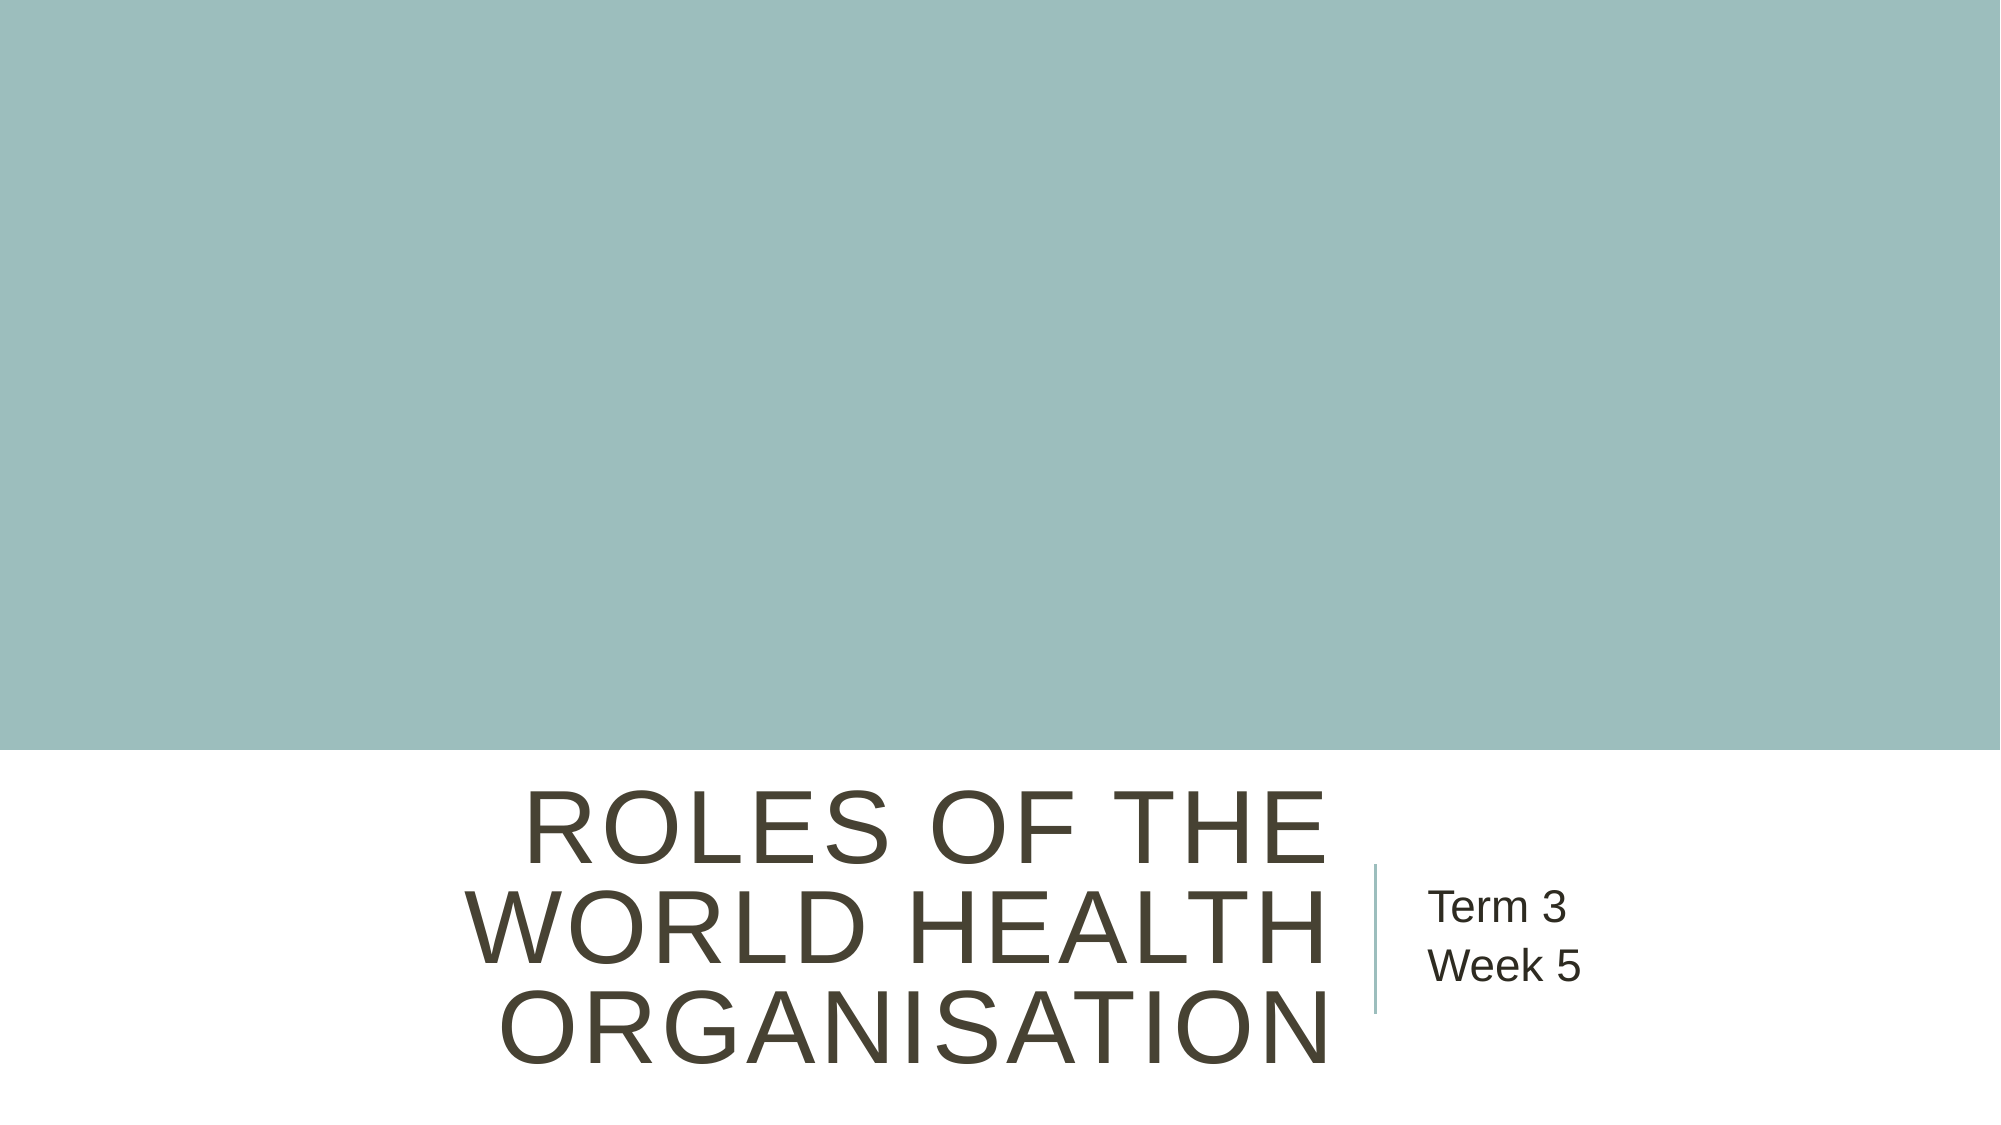

# Roles of the world health organisation

Term 3
Week 5